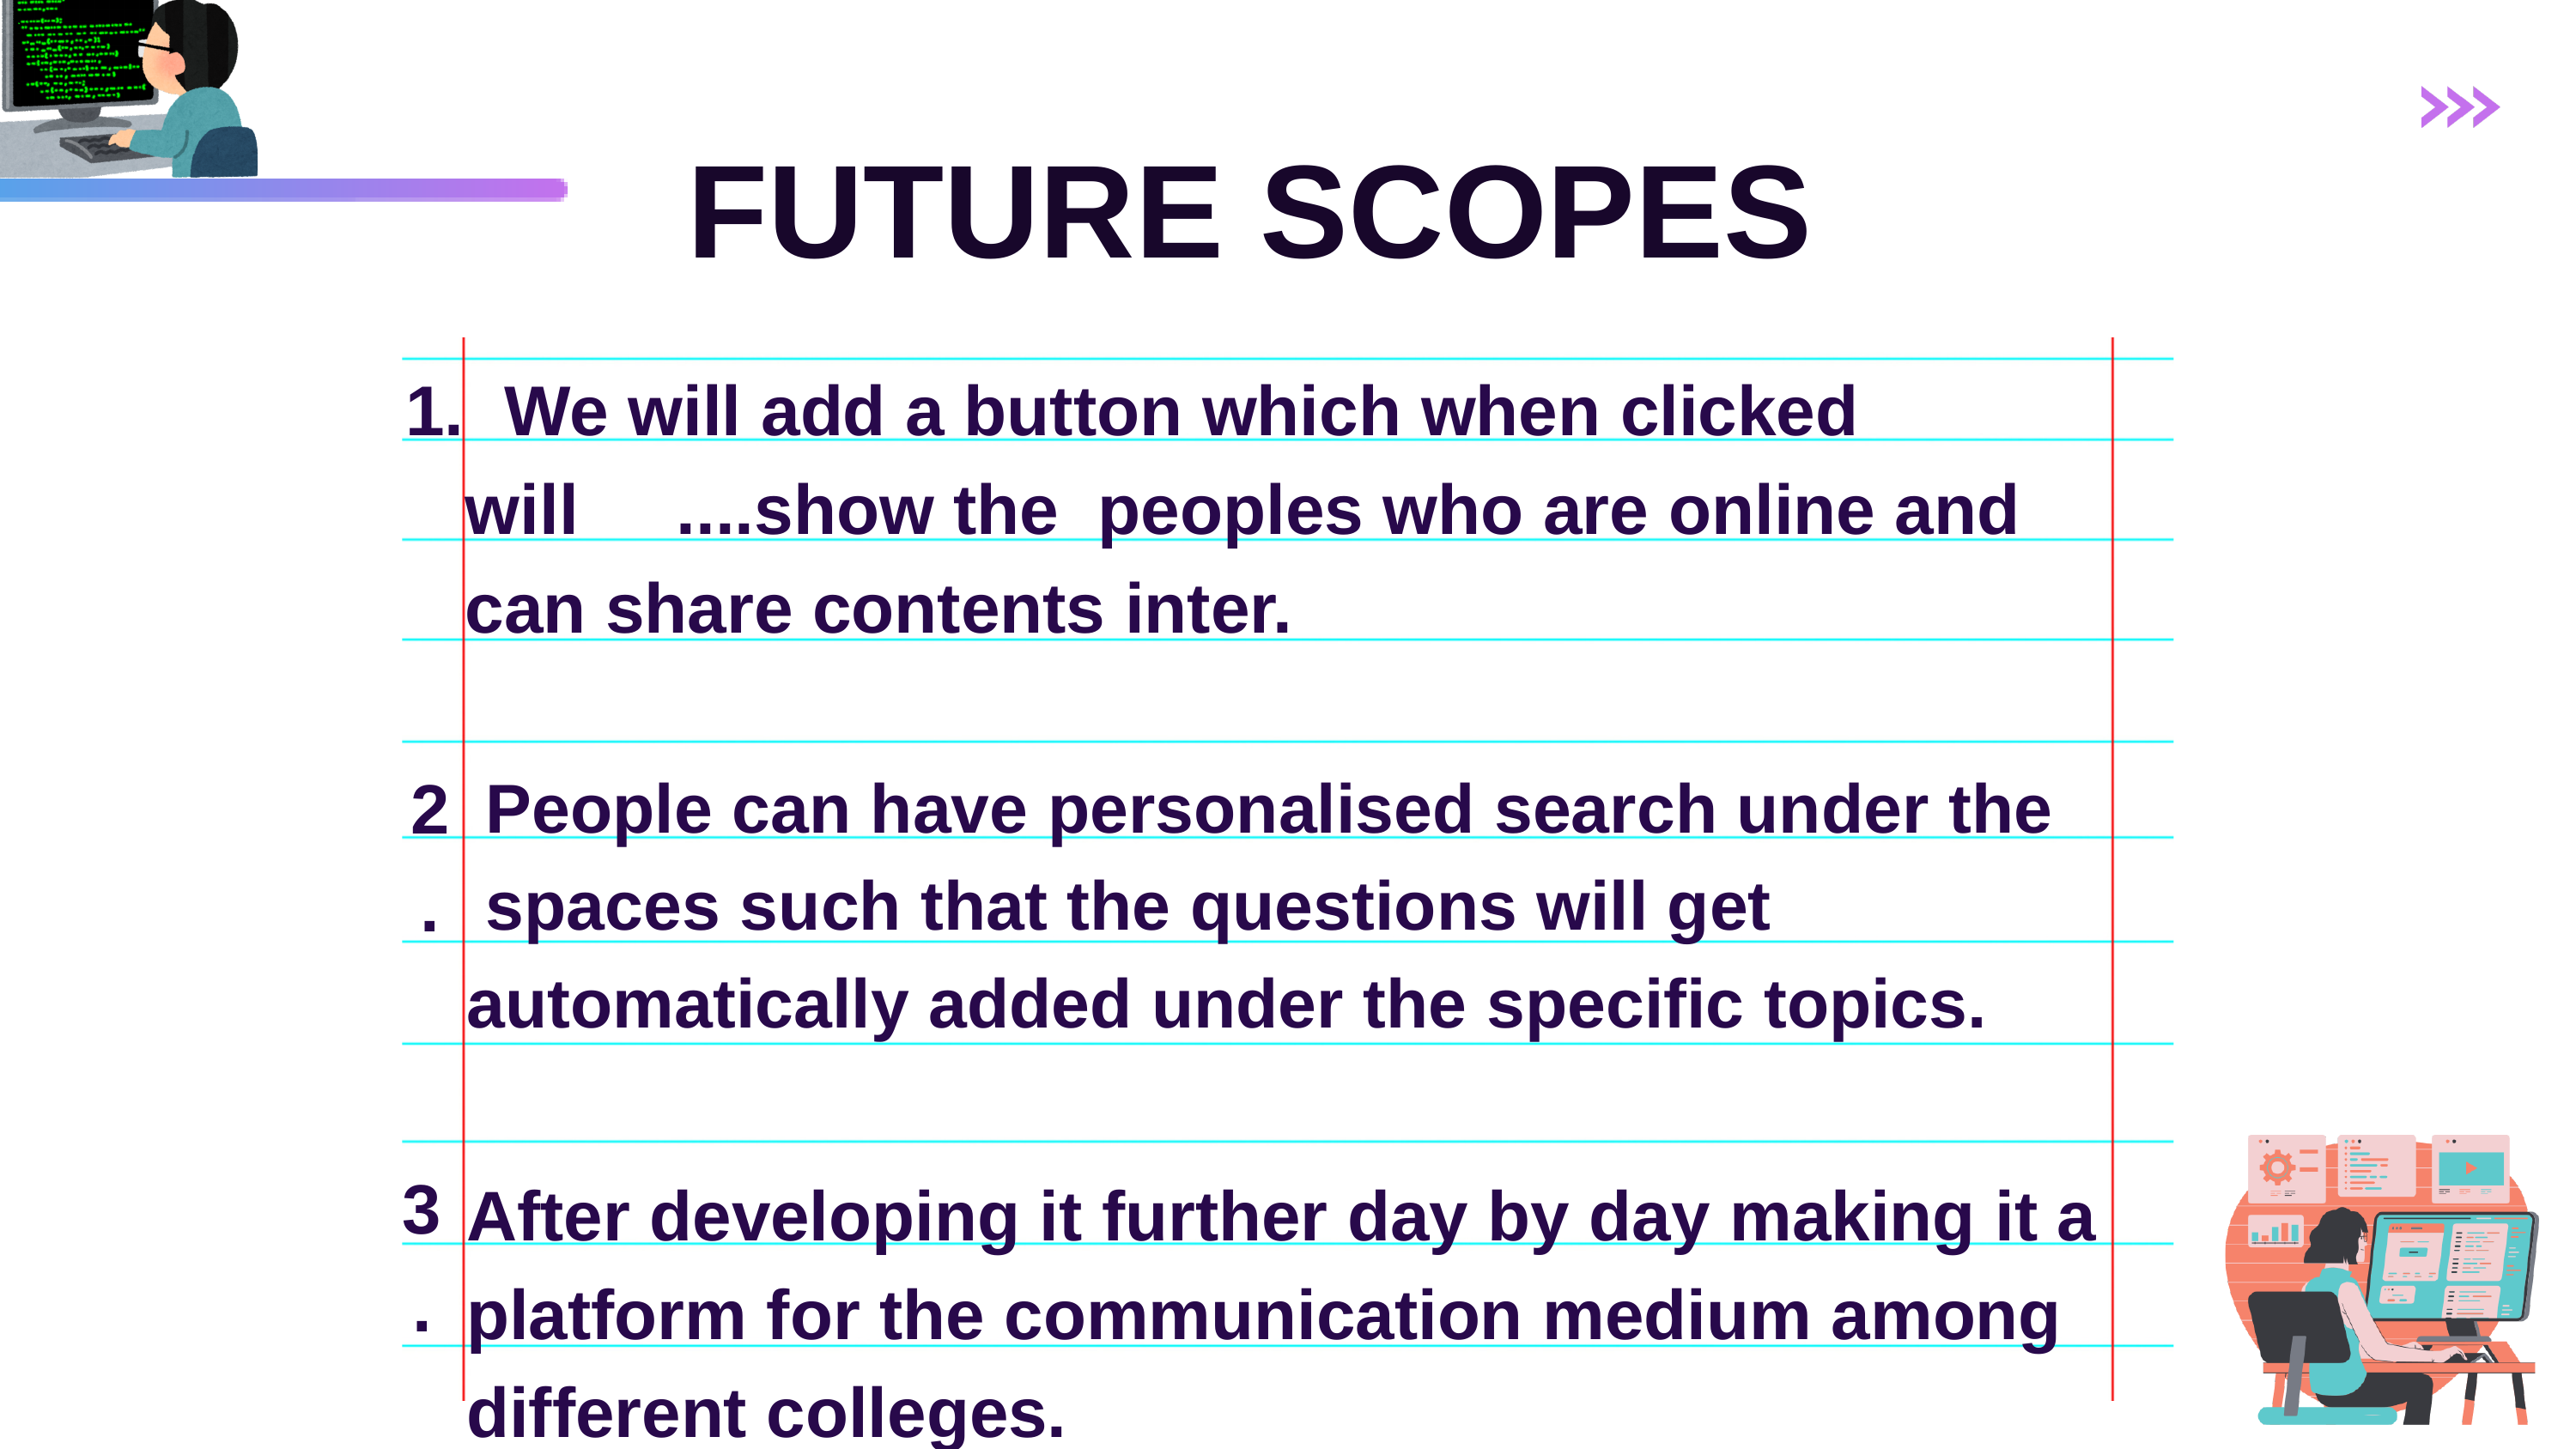

FUTURE SCOPES

  We will add a button which when clicked will     ....show the  peoples who are online and can share contents inter.
2.
 People can have personalised search under the
 spaces such that the questions will get automatically added under the specific topics.

3.
After developing it further day by day making it a platform for the communication medium among different colleges.